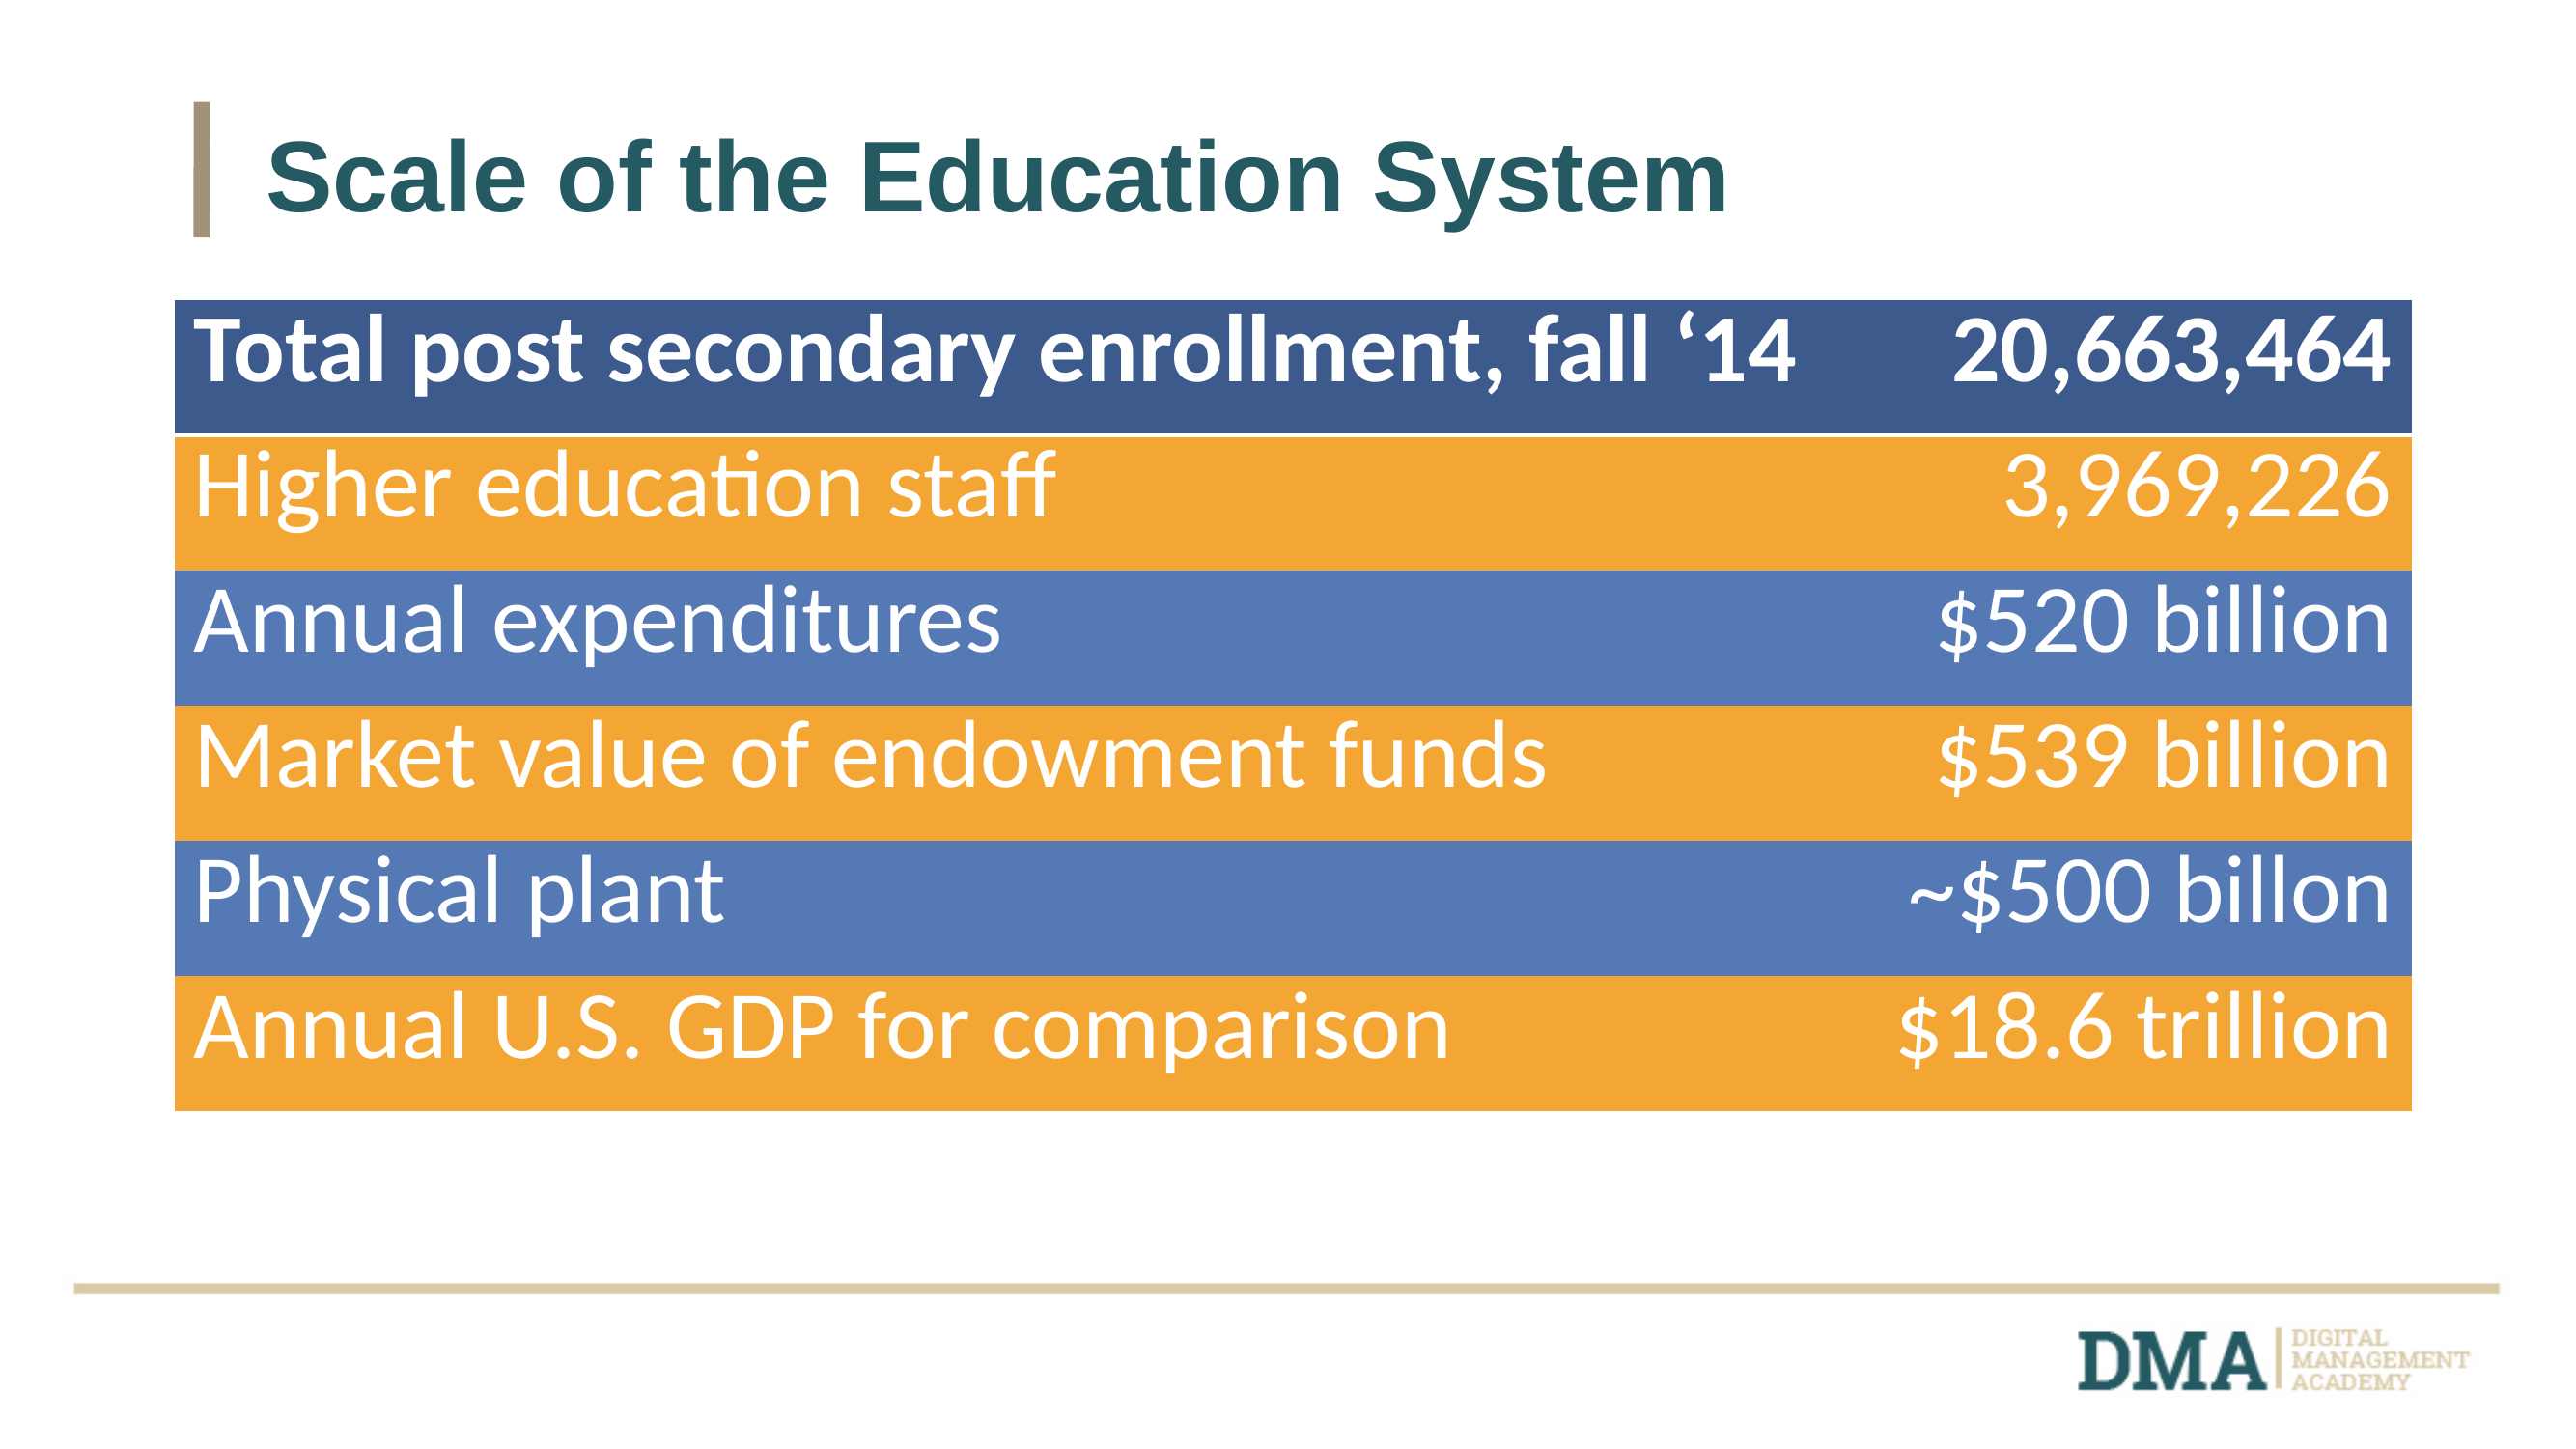

Scale of the Education System
| Total post secondary enrollment, fall ‘14 | 20,663,464 |
| --- | --- |
| Higher education staff | 3,969,226 |
| Annual expenditures | $520 billion |
| Market value of endowment funds | $539 billion |
| Physical plant | ~$500 billon |
| Annual U.S. GDP for comparison | $18.6 trillion |